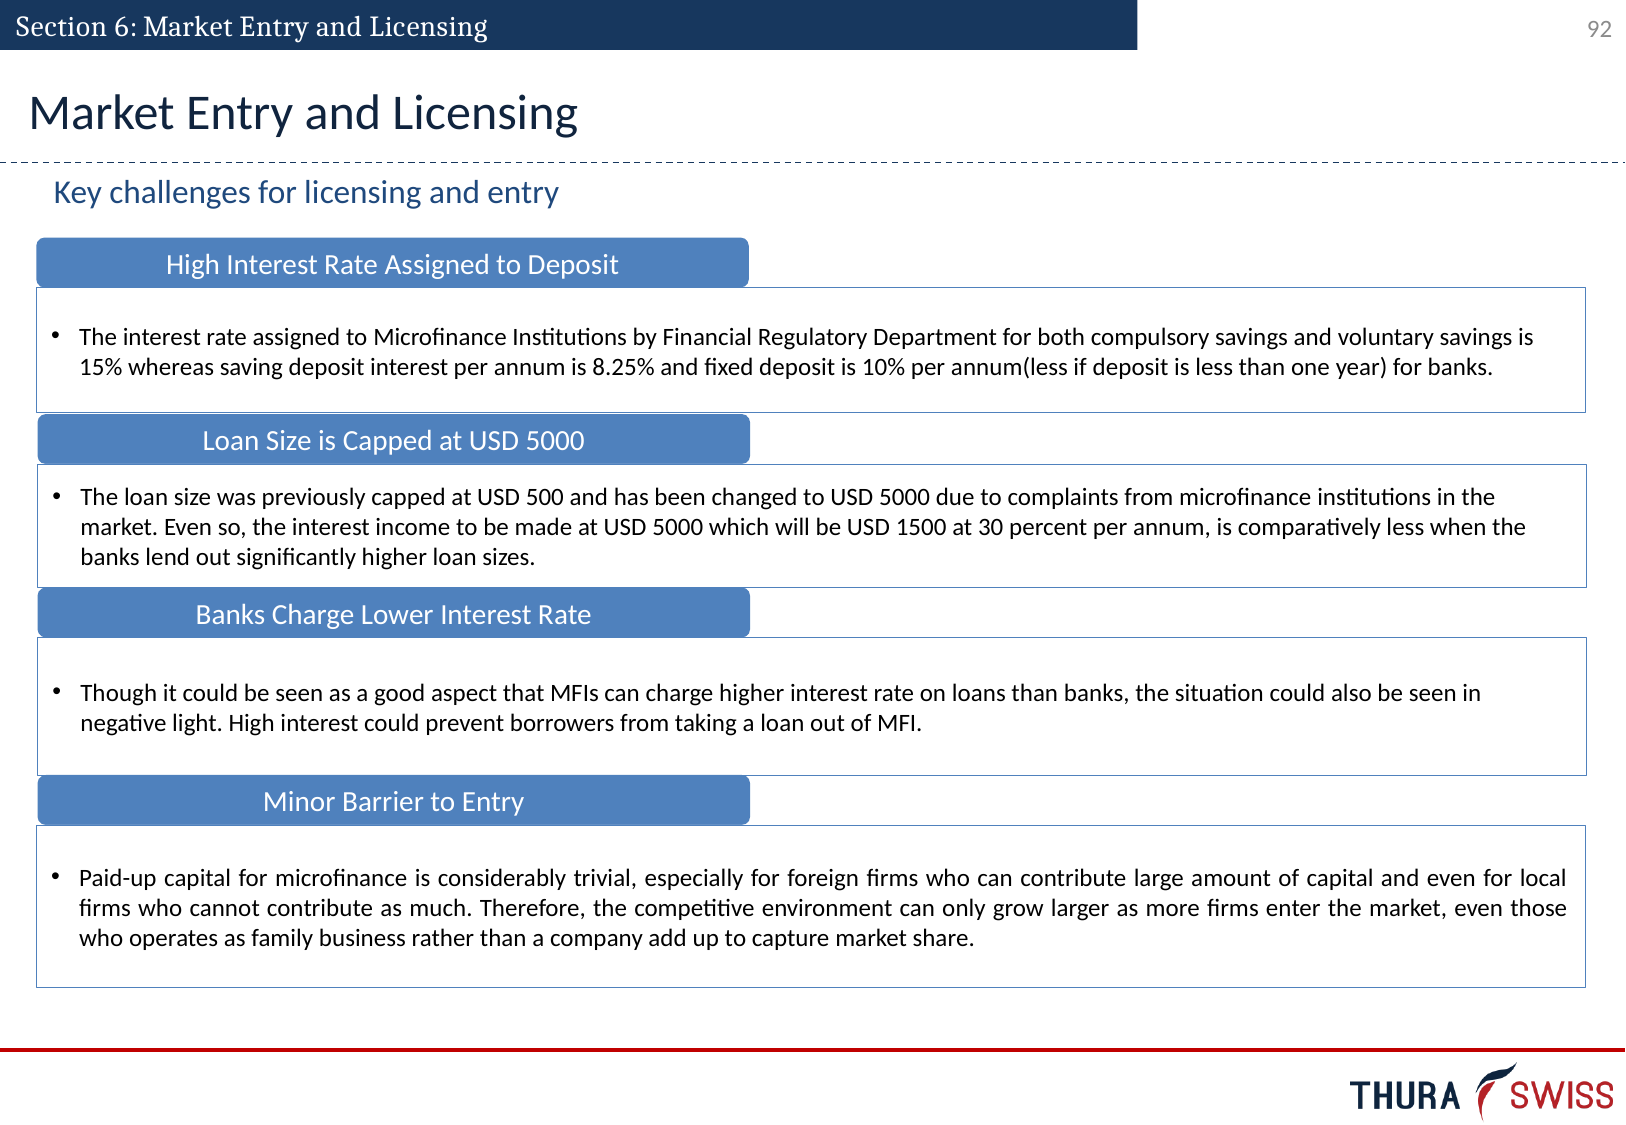

Section 6: Market Entry and Licensing
Market Entry and Licensing
Key challenges for licensing and entry
High Interest Rate Assigned to Deposit
The interest rate assigned to Microfinance Institutions by Financial Regulatory Department for both compulsory savings and voluntary savings is 15% whereas saving deposit interest per annum is 8.25% and fixed deposit is 10% per annum(less if deposit is less than one year) for banks.
Loan Size is Capped at USD 5000
The loan size was previously capped at USD 500 and has been changed to USD 5000 due to complaints from microfinance institutions in the market. Even so, the interest income to be made at USD 5000 which will be USD 1500 at 30 percent per annum, is comparatively less when the banks lend out significantly higher loan sizes.
Banks Charge Lower Interest Rate

Though it could be seen as a good aspect that MFIs can charge higher interest rate on loans than banks, the situation could also be seen in negative light. High interest could prevent borrowers from taking a loan out of MFI.

Minor Barrier to Entry

Paid-up capital for microfinance is considerably trivial, especially for foreign firms who can contribute large amount of capital and even for local firms who cannot contribute as much. Therefore, the competitive environment can only grow larger as more firms enter the market, even those who operates as family business rather than a company add up to capture market share.